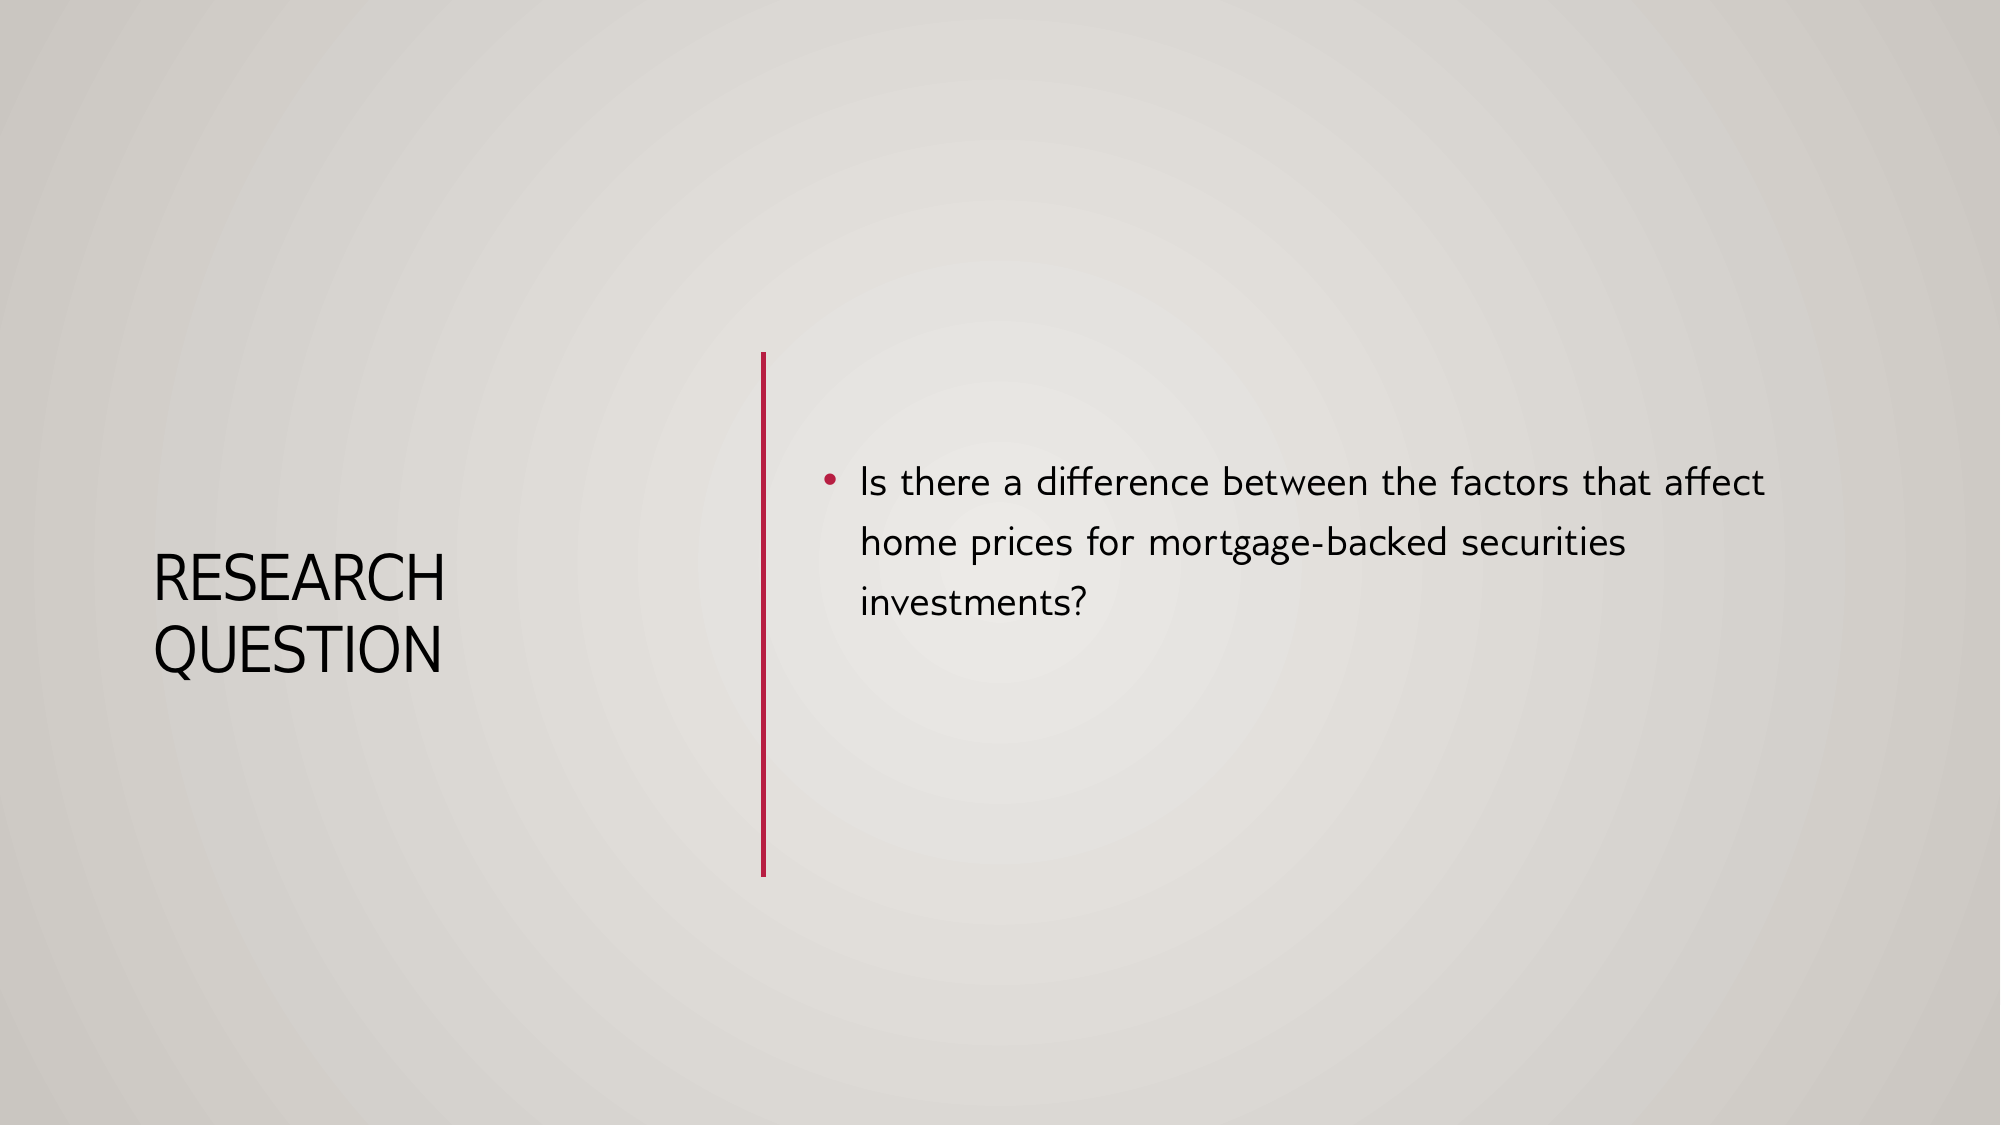

# Research Question
Is there a difference between the factors that affect home prices for mortgage-backed securities investments?